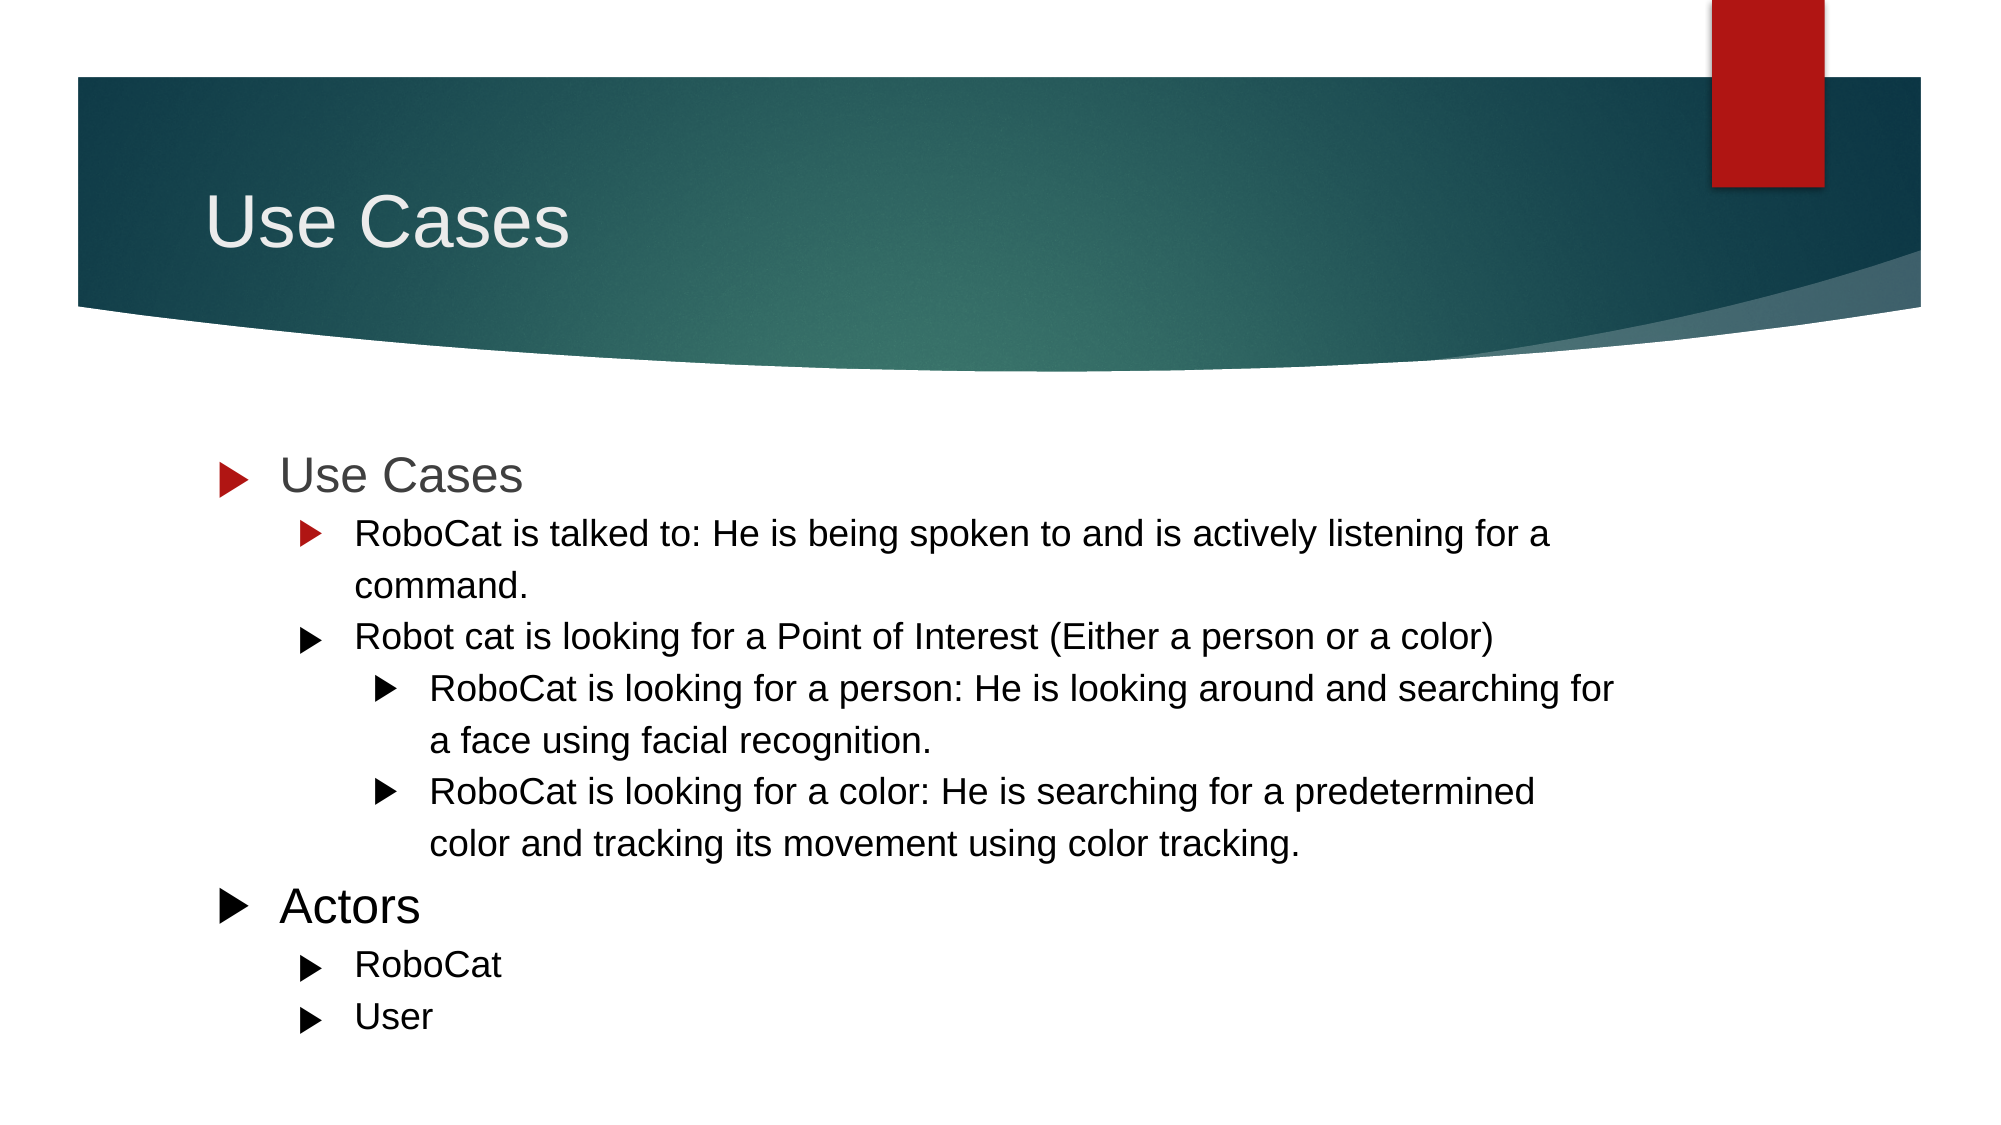

# Use Cases
Use Cases
RoboCat is talked to: He is being spoken to and is actively listening for a command.
Robot cat is looking for a Point of Interest (Either a person or a color)
RoboCat is looking for a person: He is looking around and searching for a face using facial recognition.
RoboCat is looking for a color: He is searching for a predetermined color and tracking its movement using color tracking.
Actors
RoboCat
User